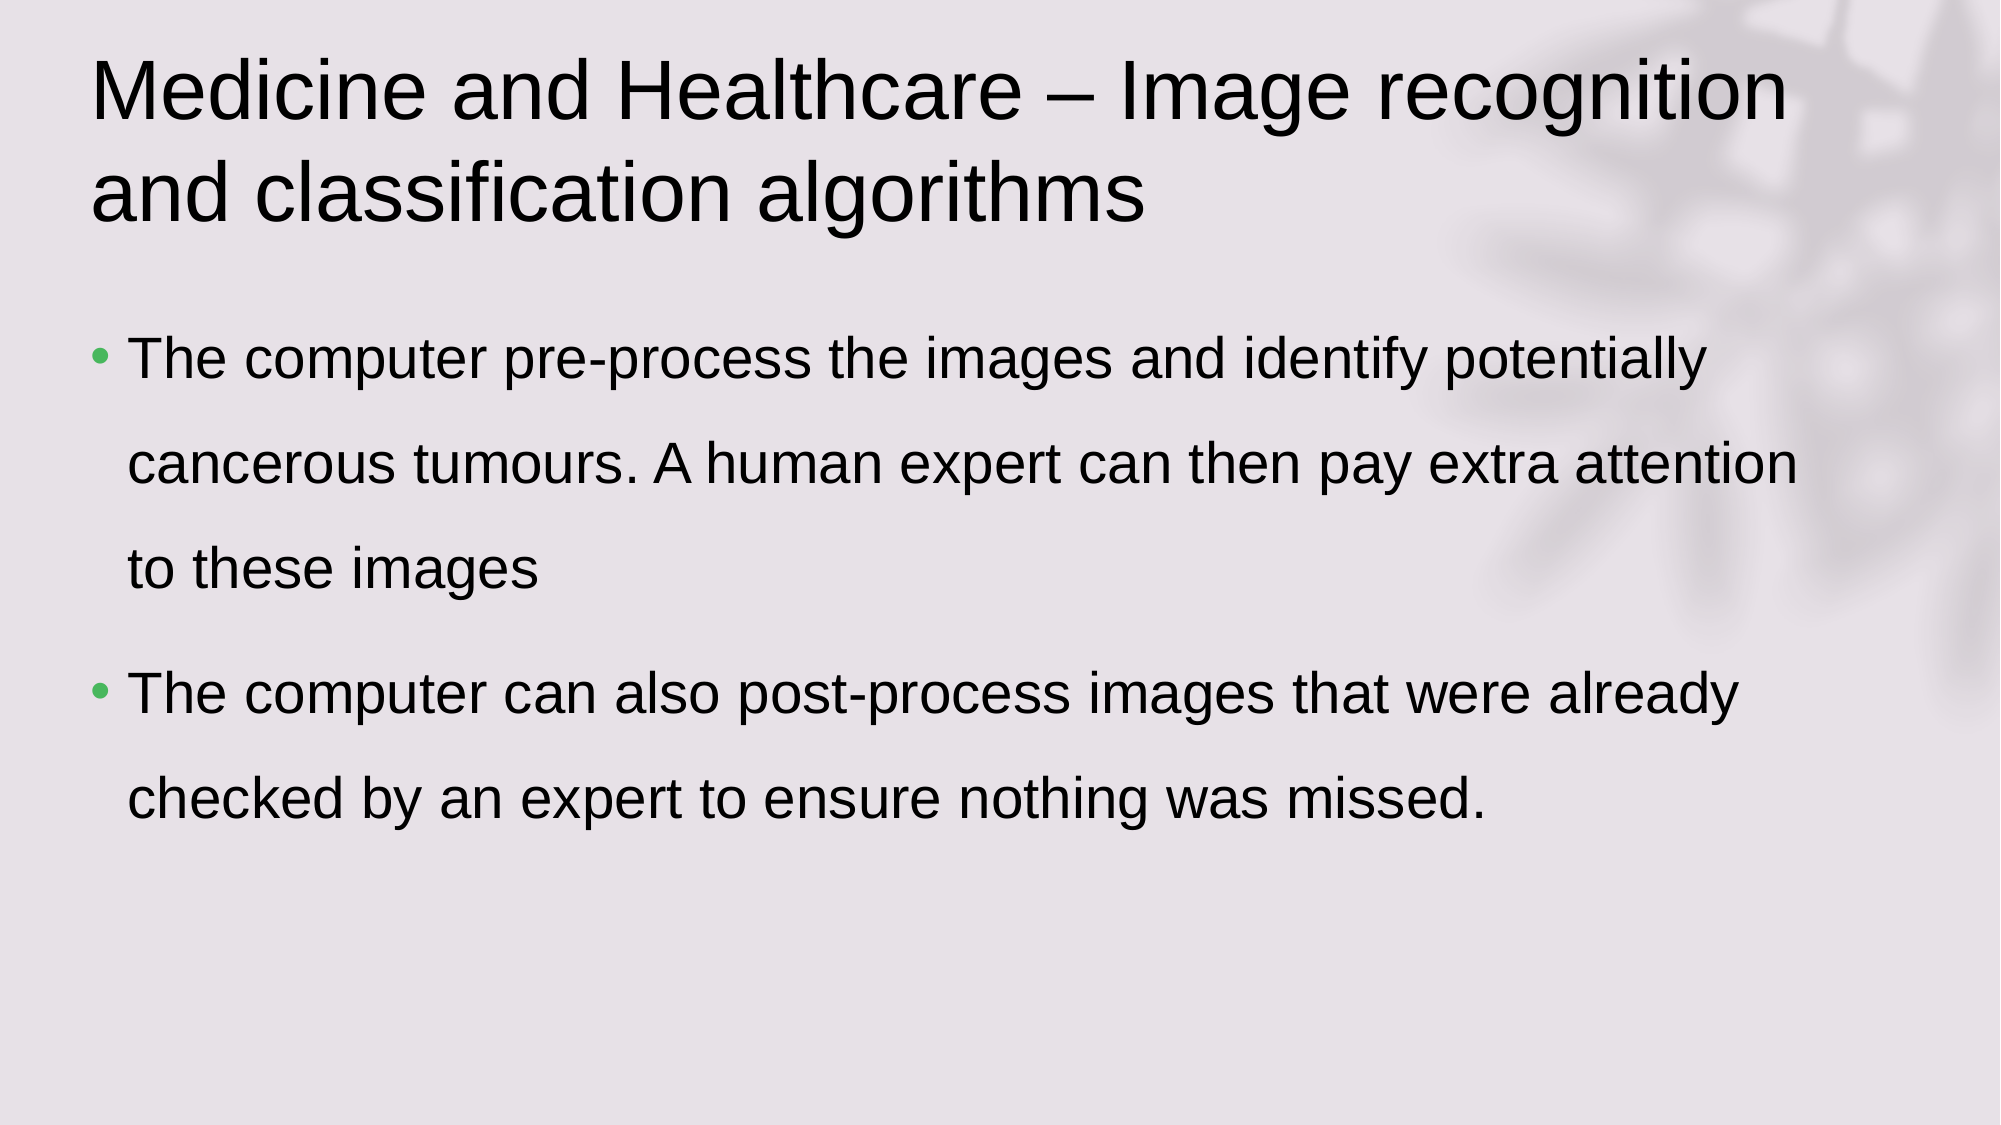

# Medicine and Healthcare – Image recognition and classification algorithms
The computer pre-process the images and identify potentially cancerous tumours. A human expert can then pay extra attention to these images
The computer can also post-process images that were already checked by an expert to ensure nothing was missed.